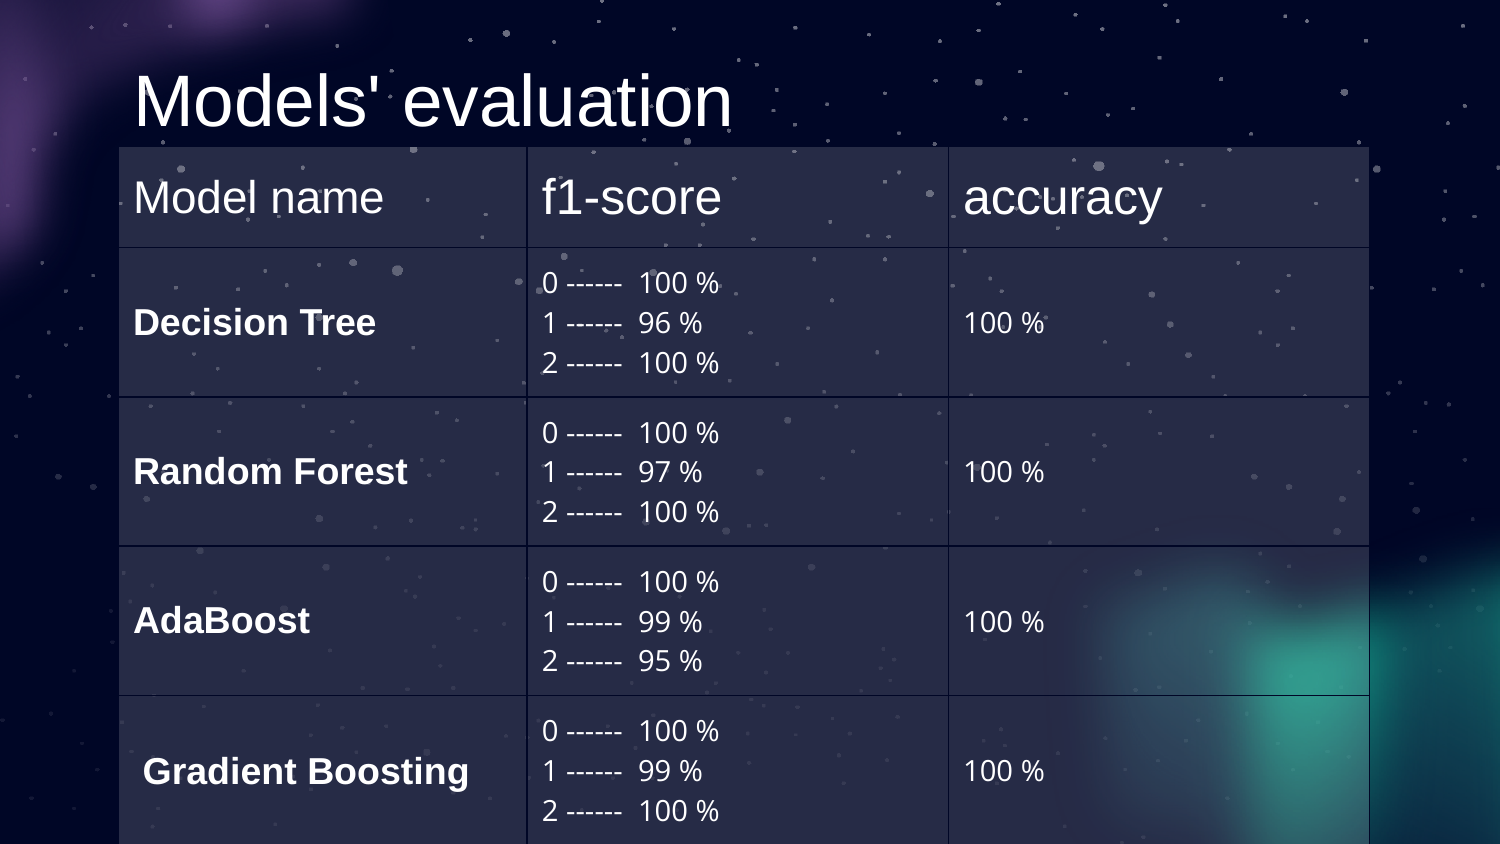

# Models' evaluation
| Model name | f1-score | accuracy |
| --- | --- | --- |
| Decision Tree | 0 ------ 100 % 1 ------ 96 % 2 ------ 100 % | 100 % |
| Random Forest | 0 ------ 100 % 1 ------ 97 % 2 ------ 100 % | 100 % |
| AdaBoost | 0 ------ 100 % 1 ------ 99 % 2 ------ 95 % | 100 % |
| Gradient Boosting | 0 ------ 100 % 1 ------ 99 % 2 ------ 100 % | 100 % |